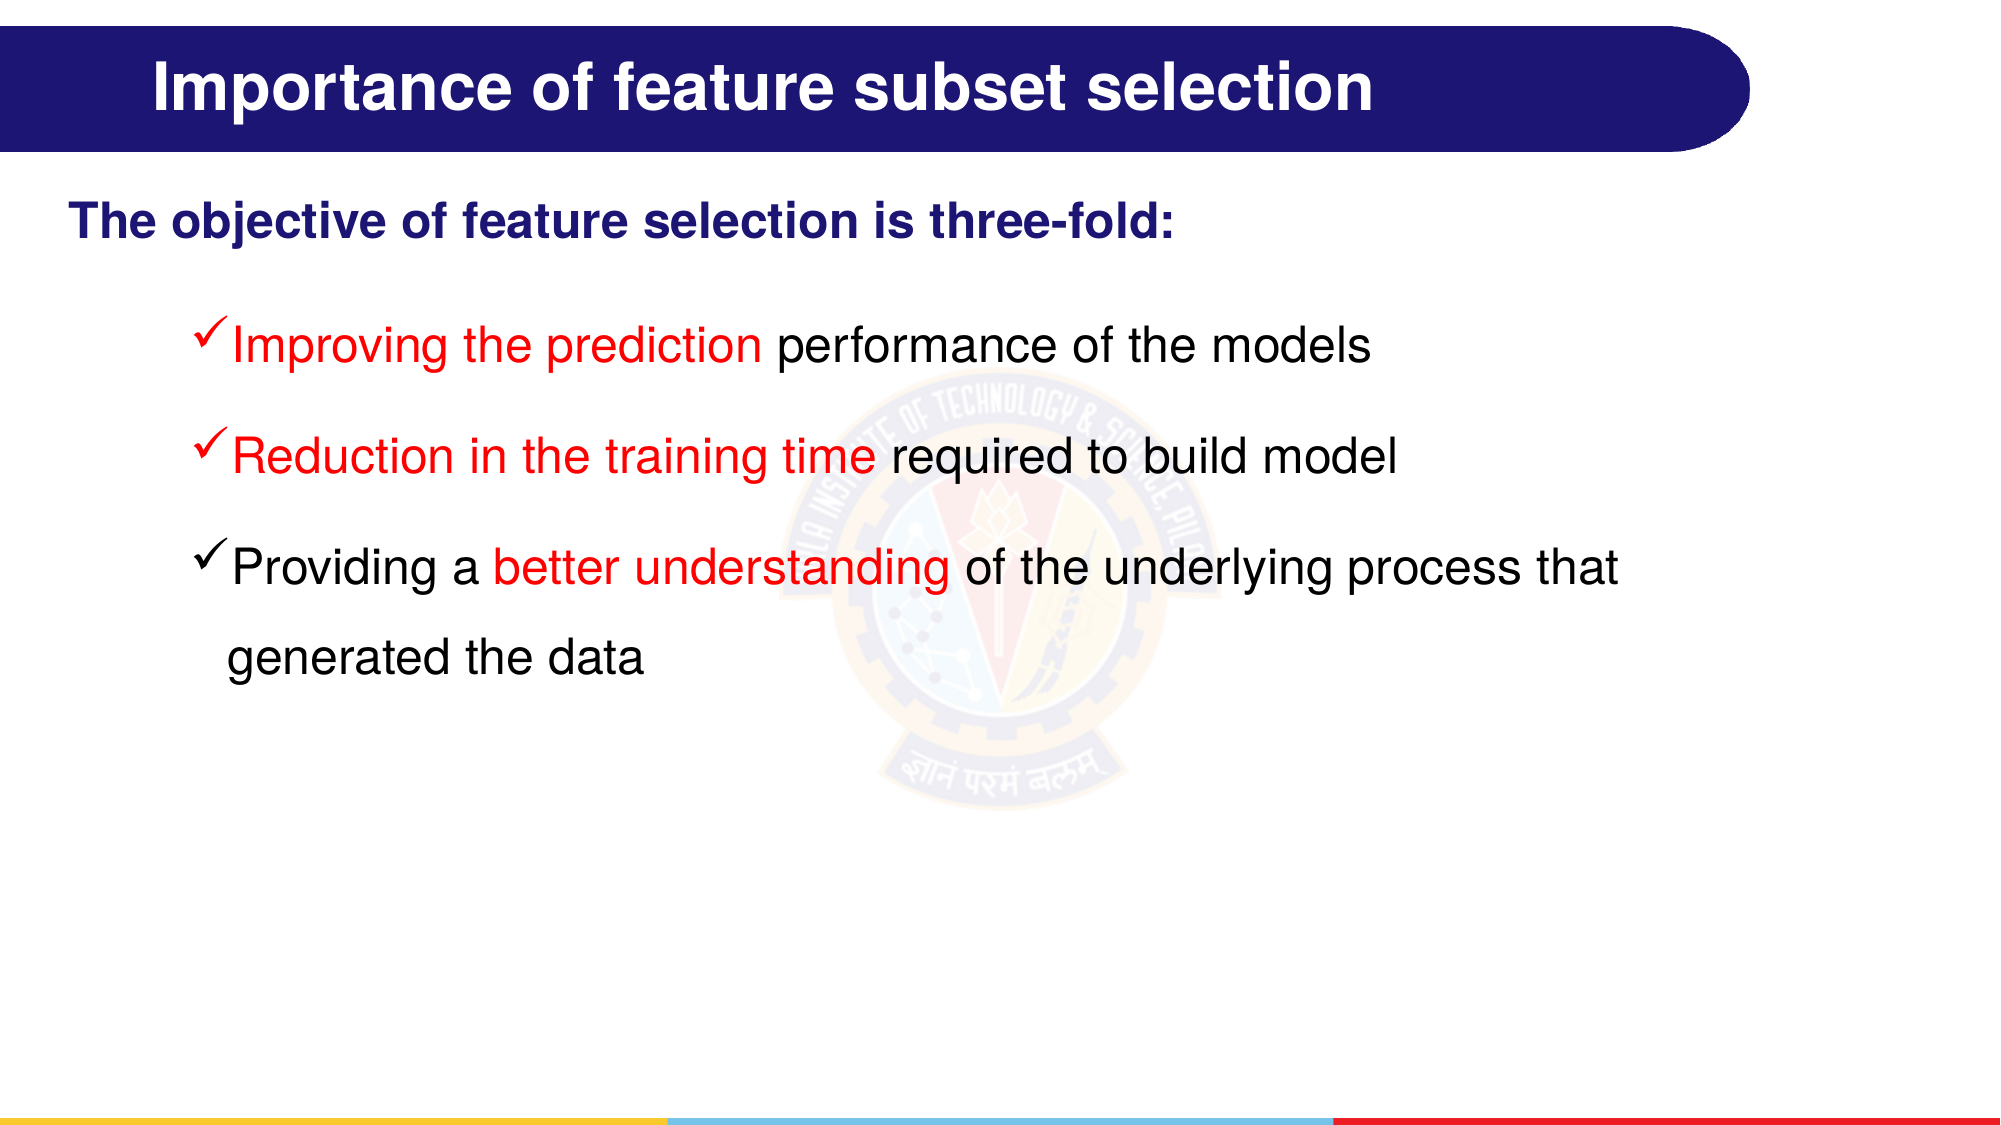

# Importance of feature subset selection
The objective of feature selection is three-fold:

Improving the prediction performance of the models
Reduction in the training time required to build model
Providing a better understanding of the underlying process that generated the data